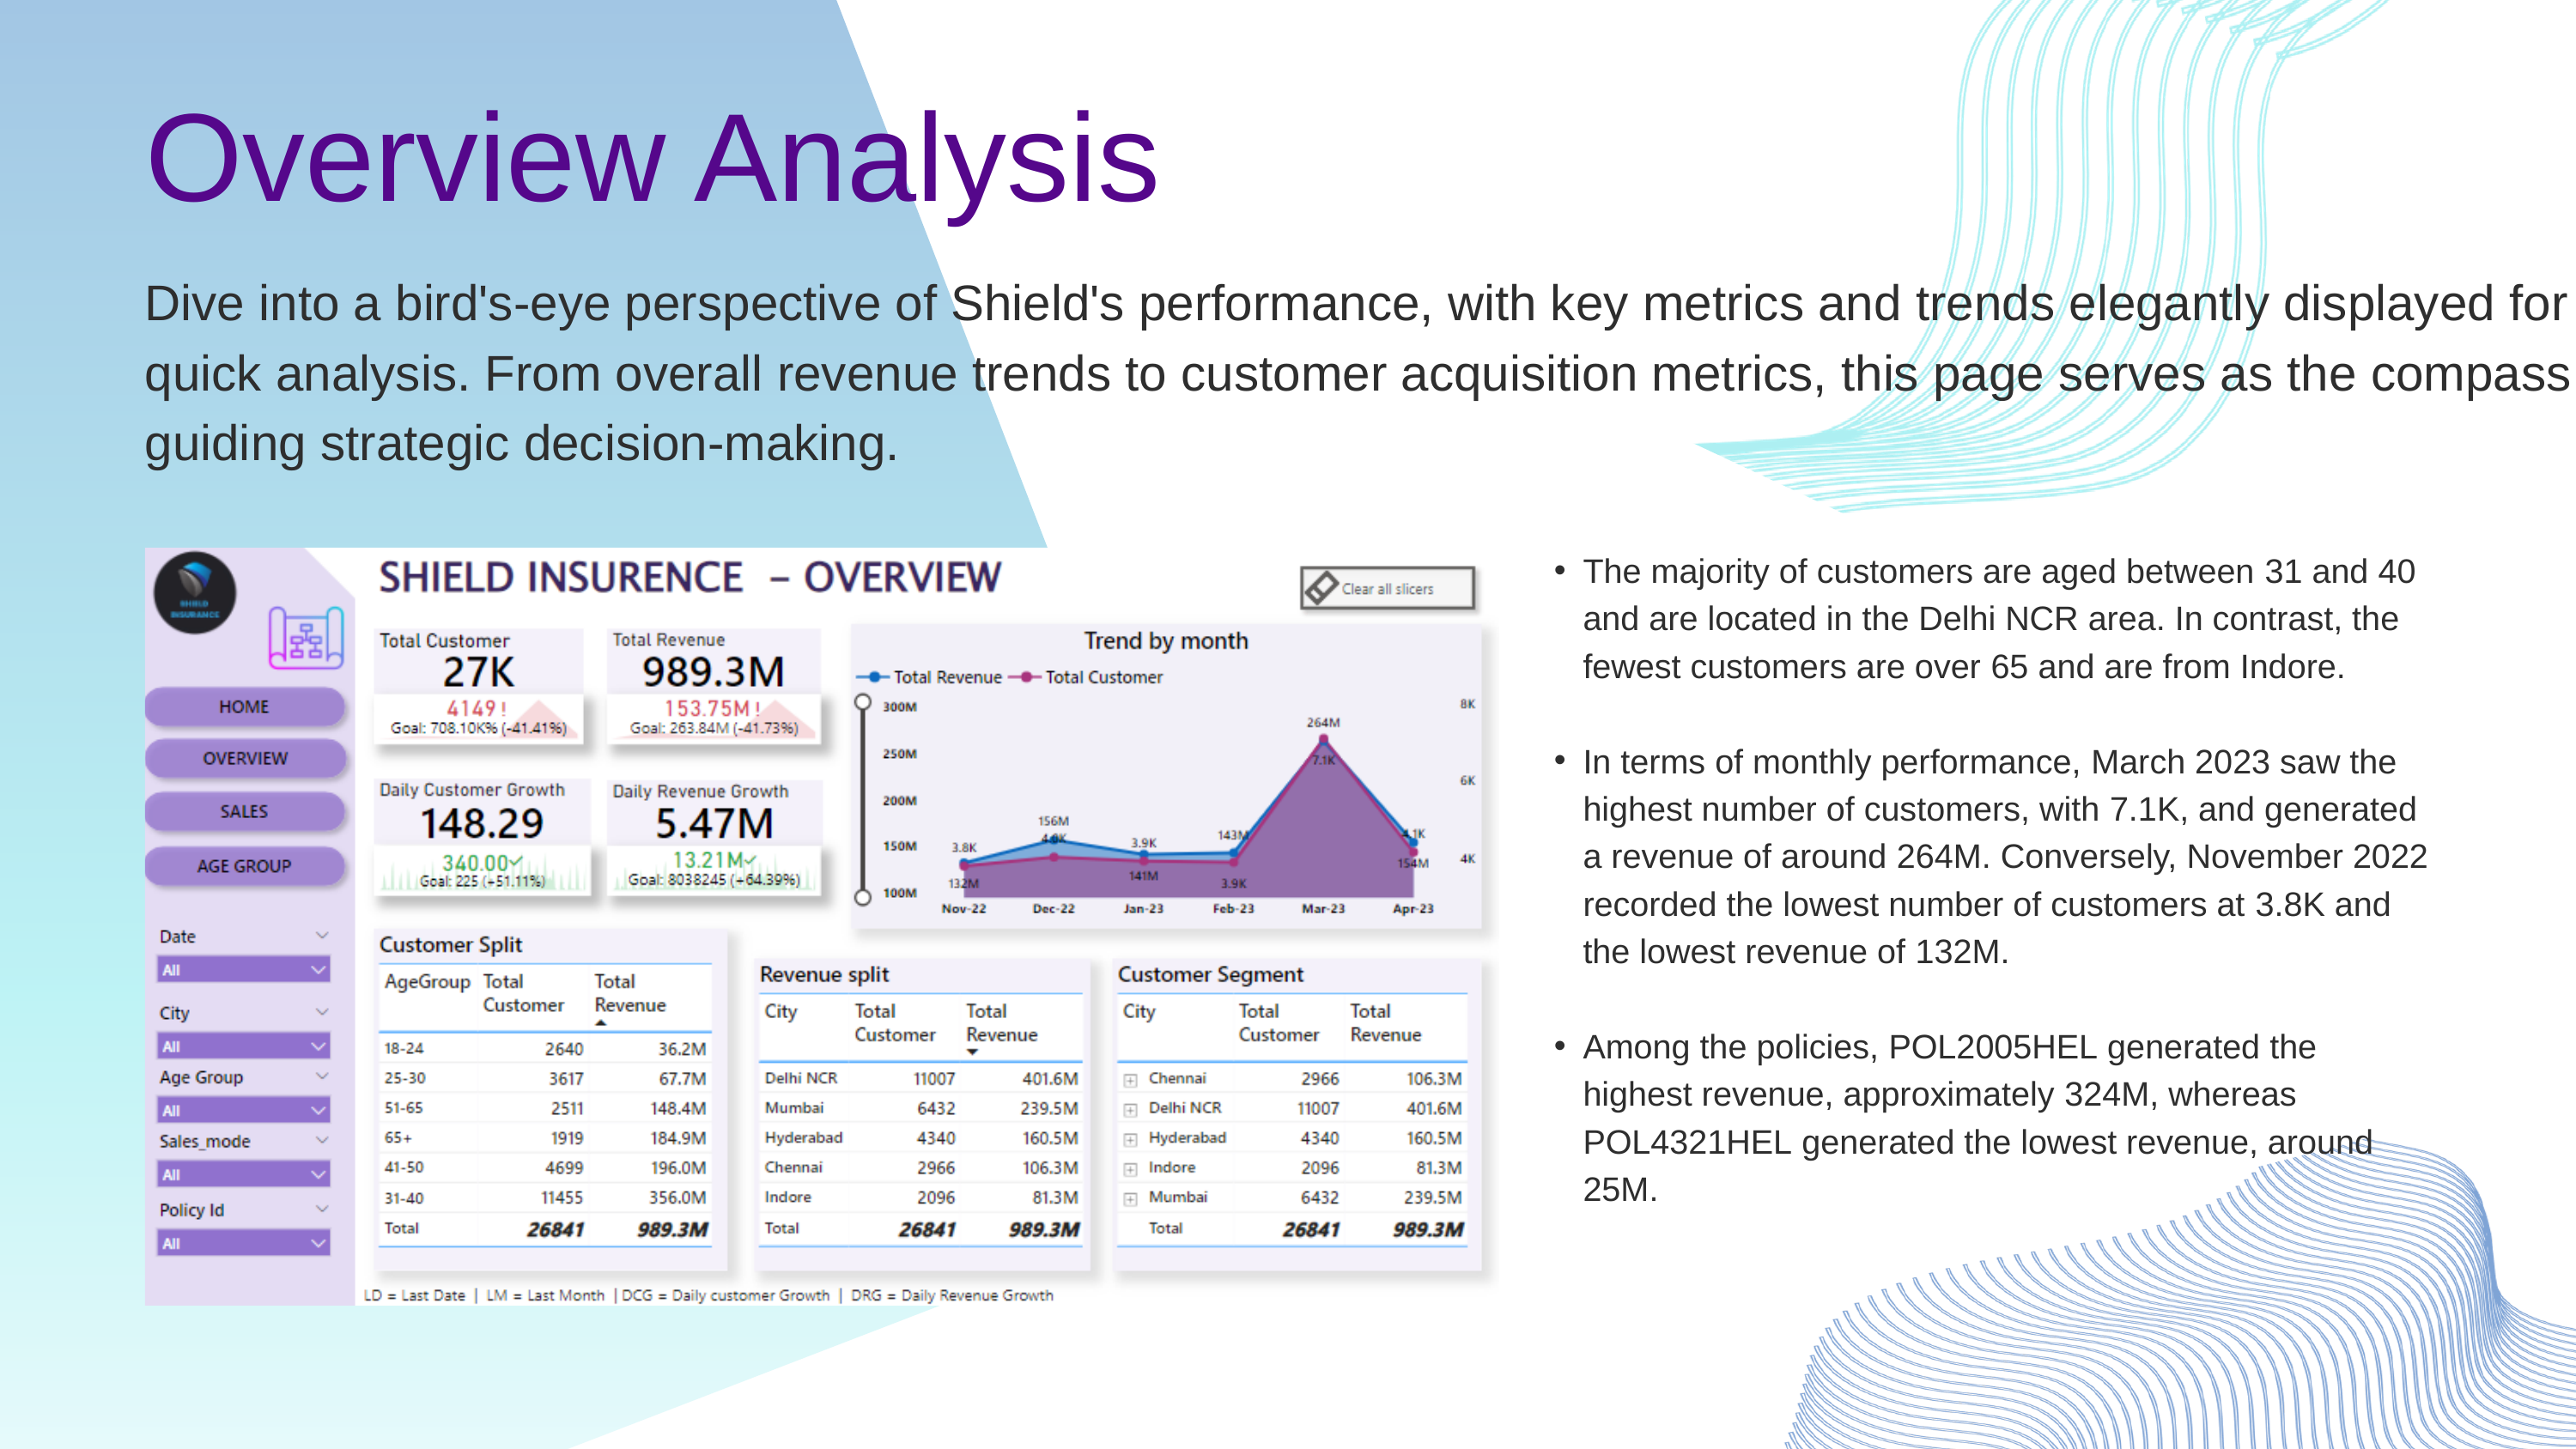

Overview Analysis
Dive into a bird's-eye perspective of Shield's performance, with key metrics and trends elegantly displayed for quick analysis. From overall revenue trends to customer acquisition metrics, this page serves as the compass guiding strategic decision-making.
The majority of customers are aged between 31 and 40 and are located in the Delhi NCR area. In contrast, the fewest customers are over 65 and are from Indore.

In terms of monthly performance, March 2023 saw the highest number of customers, with 7.1K, and generated a revenue of around 264M. Conversely, November 2022 recorded the lowest number of customers at 3.8K and the lowest revenue of 132M.

Among the policies, POL2005HEL generated the highest revenue, approximately 324M, whereas POL4321HEL generated the lowest revenue, around 25M.